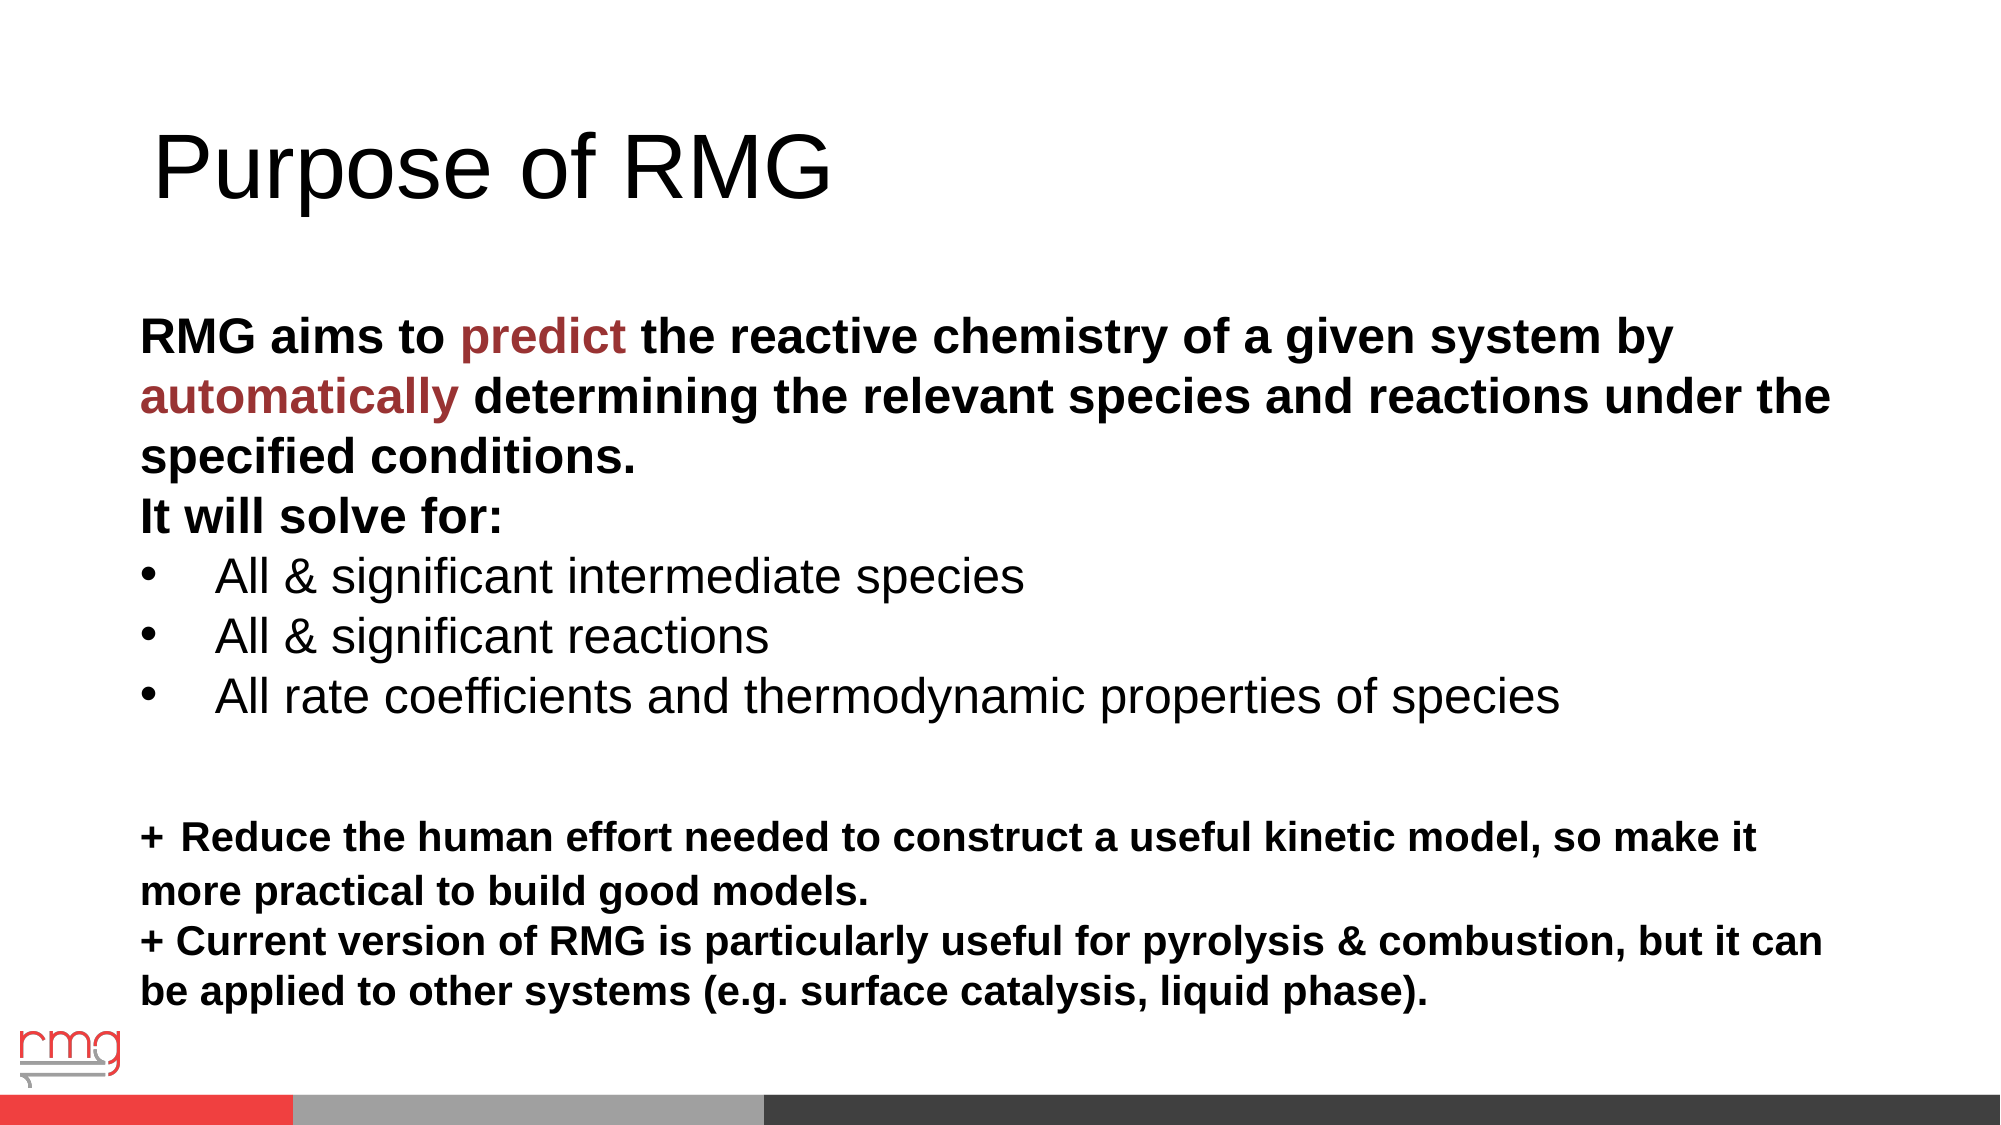

# Purpose of RMG
RMG aims to predict the reactive chemistry of a given system by automatically determining the relevant species and reactions under the specified conditions.
It will solve for:
All & significant intermediate species
All & significant reactions
All rate coefficients and thermodynamic properties of species
+ Reduce the human effort needed to construct a useful kinetic model, so make it more practical to build good models.
+ Current version of RMG is particularly useful for pyrolysis & combustion, but it can be applied to other systems (e.g. surface catalysis, liquid phase).